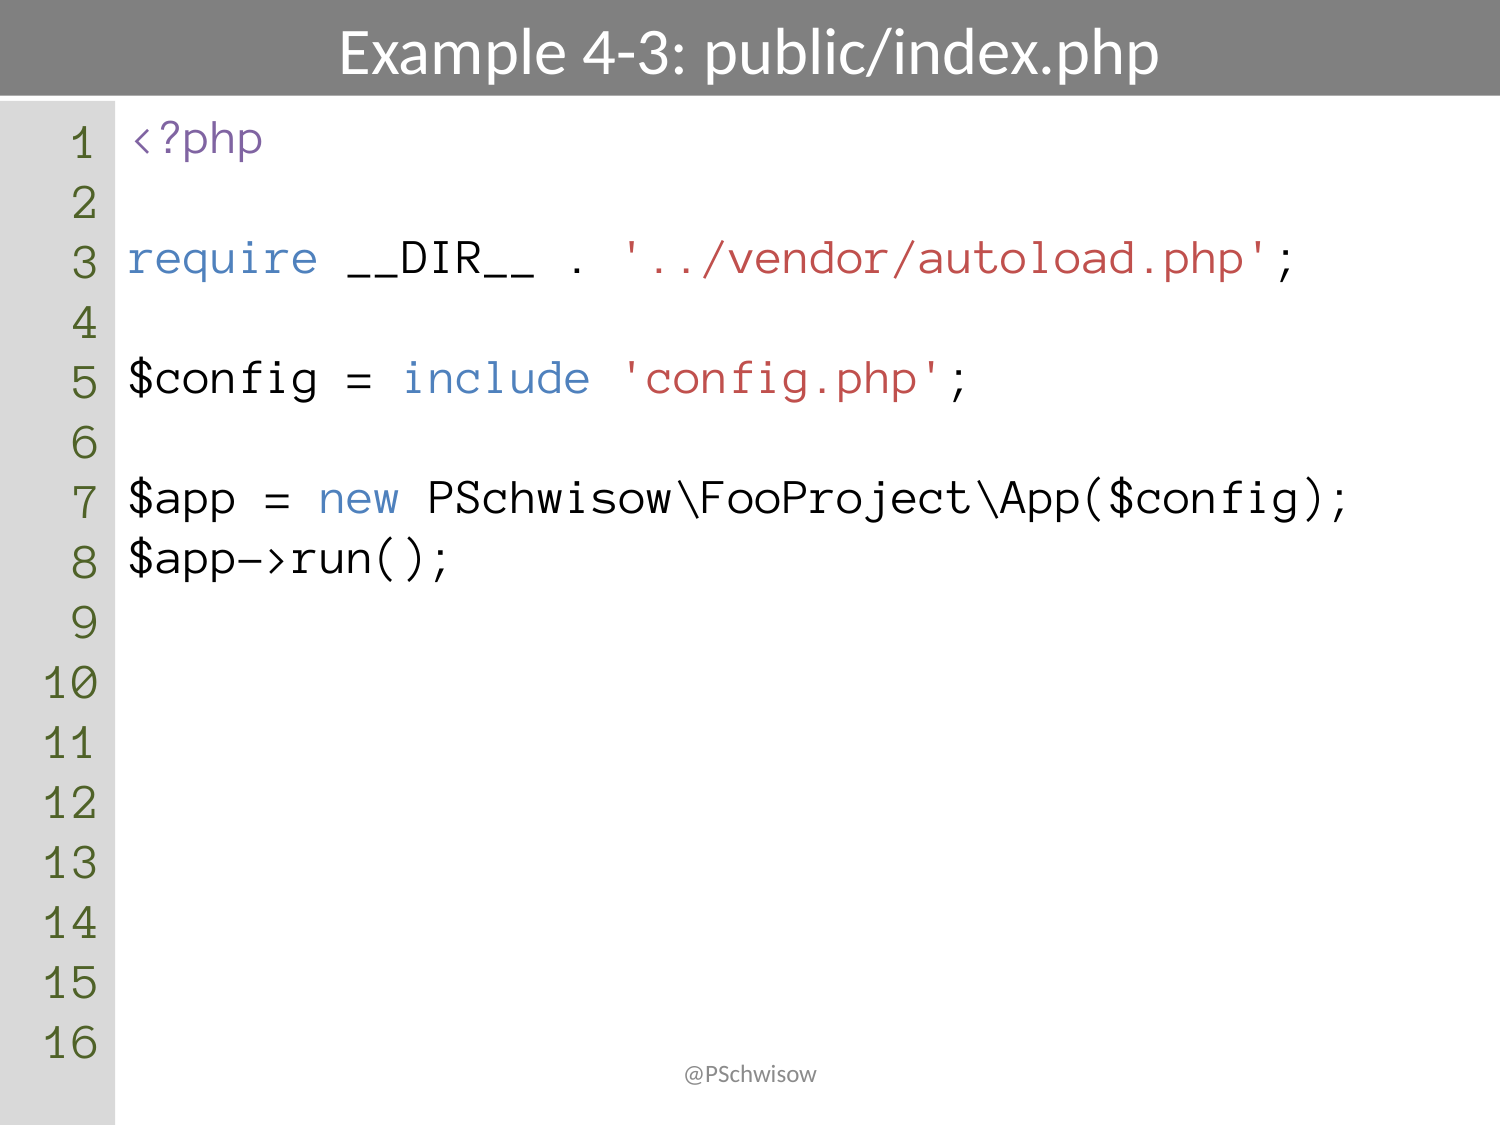

# Example 4-3: public/index.php
1
2
3
4
5
6
7
8
9
10
11
12
13
14
15
16

<?php

require __DIR__ . '../vendor/autoload.php';

$config = include 'config.php';

$app = new PSchwisow\FooProject\App($config);
$app->run();
@PSchwisow